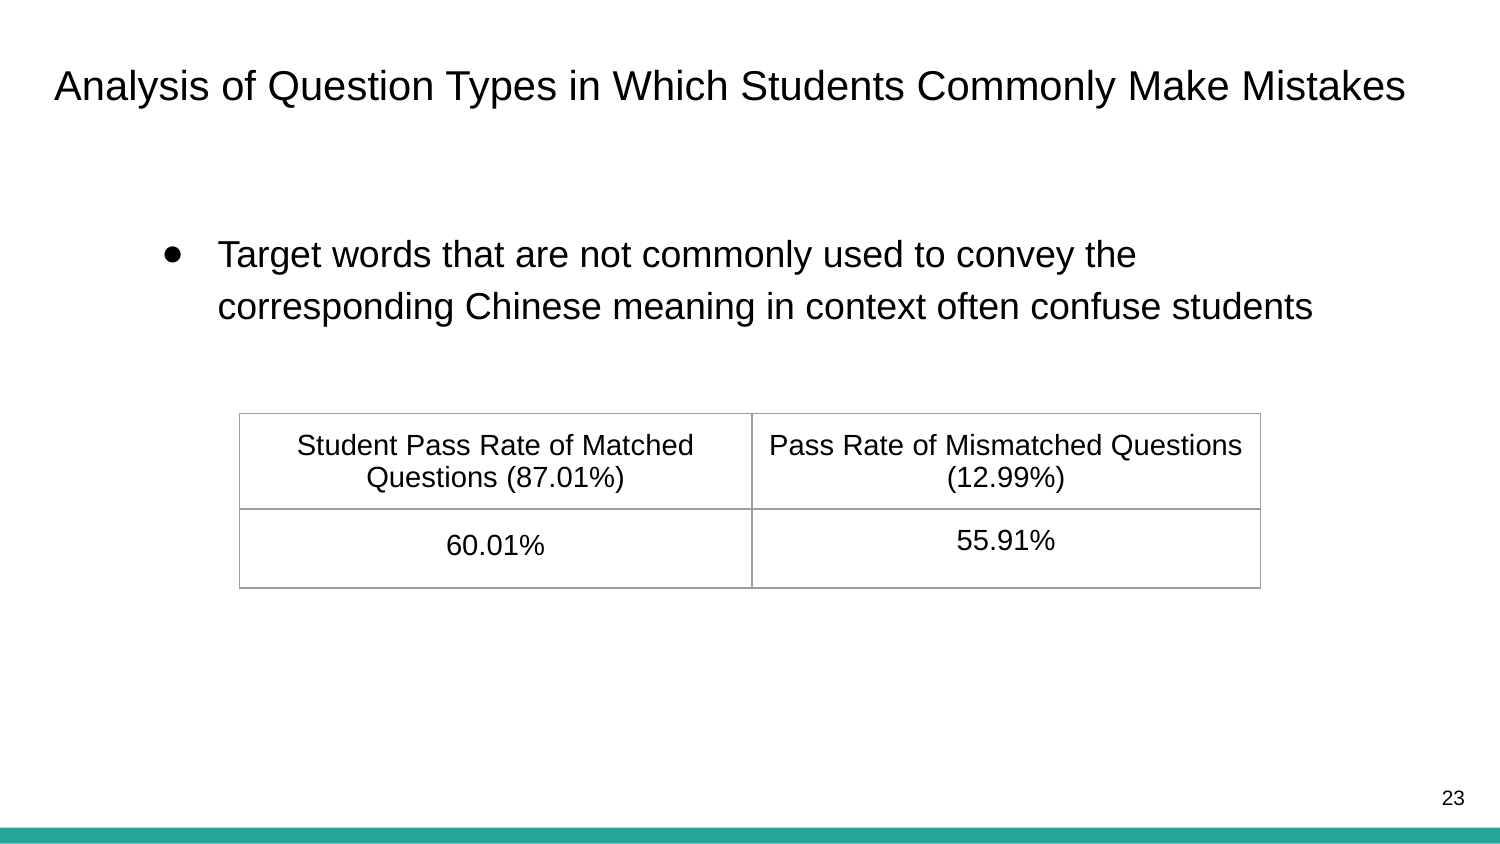

# Analysis of Question Types in Which Students Commonly Make Mistakes
Target words that are not commonly used to convey the corresponding Chinese meaning in context often confuse students
| Student Pass Rate of Matched Questions (87.01%) | Pass Rate of Mismatched Questions (12.99%) |
| --- | --- |
| 60.01% | 55.91% |
23